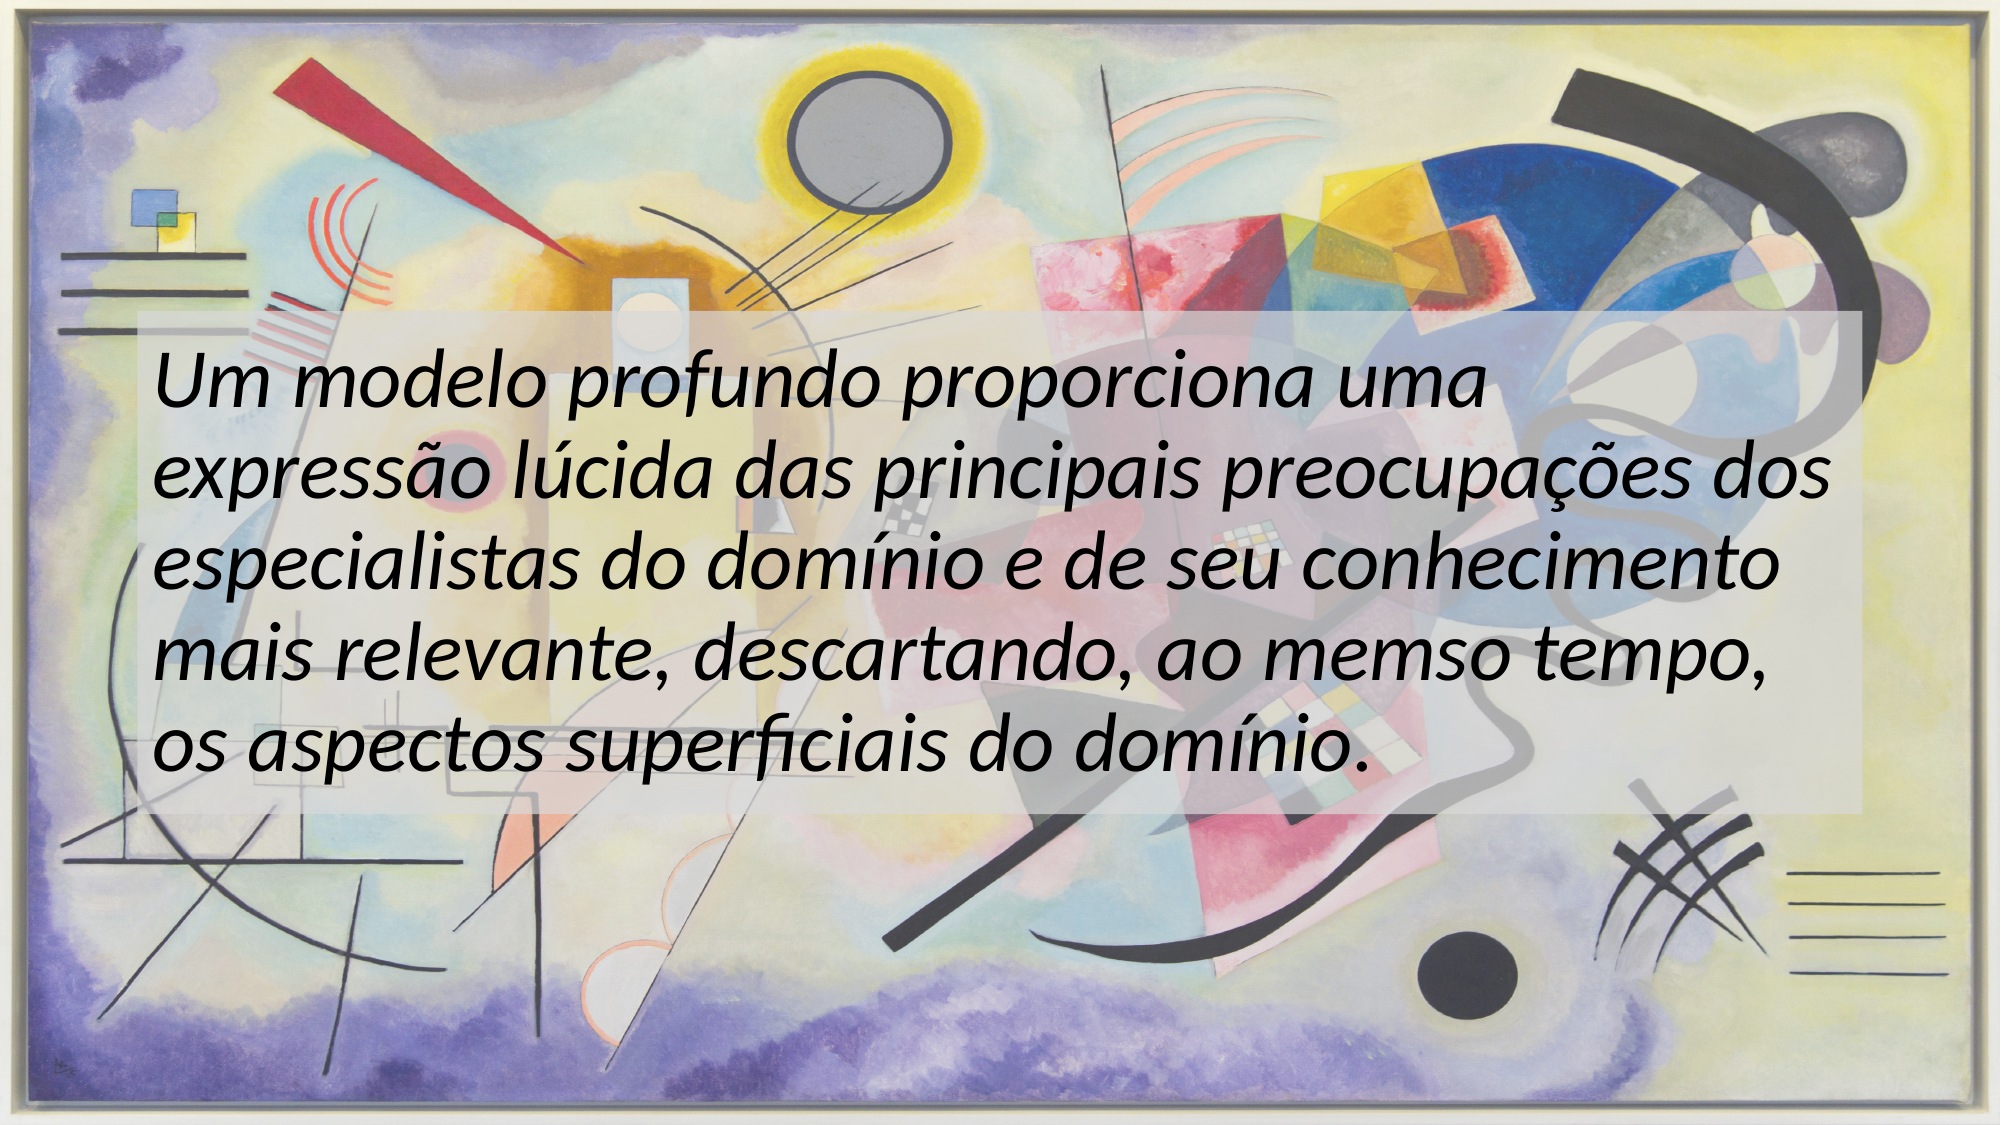

# Um modelo profundo proporciona uma expressão lúcida das principais preocupações dos especialistas do domínio e de seu conhecimento mais relevante, descartando, ao memso tempo, os aspectos superficiais do domínio.